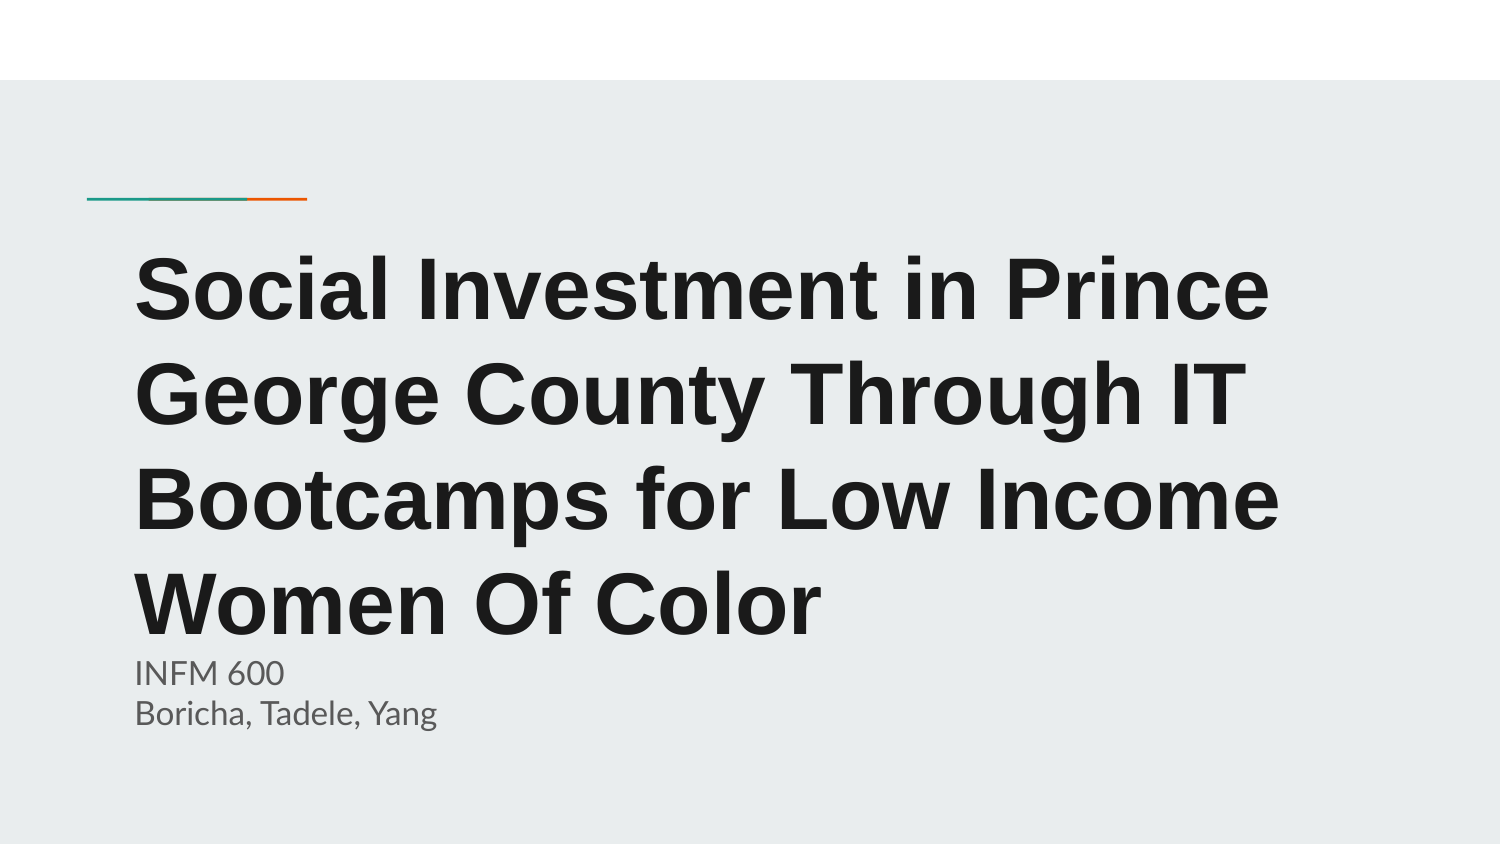

# Social Investment in Prince George County Through IT Bootcamps for Low Income Women Of Color
INFM 600
Boricha, Tadele, Yang